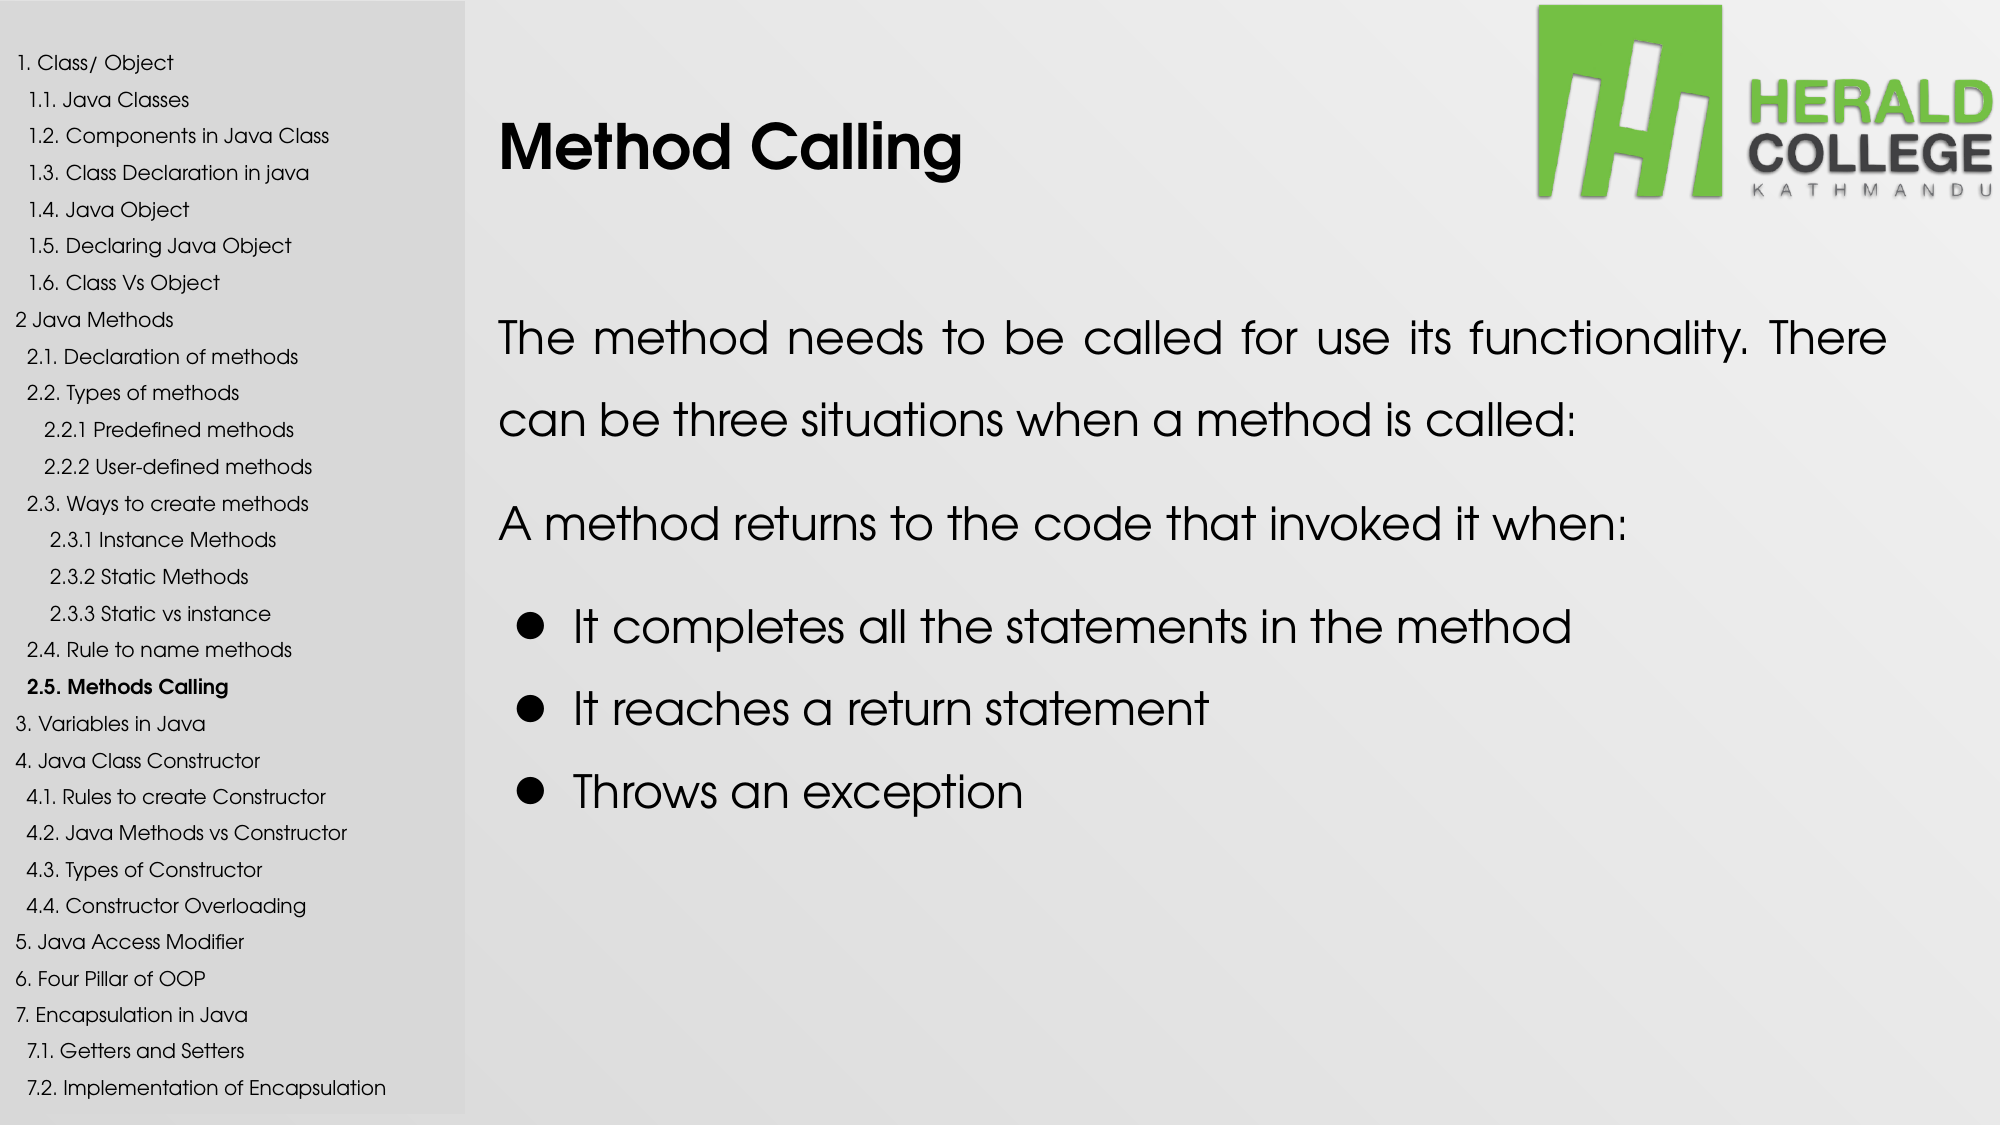

1. Class/ Object
  1.1. Java Classes
  1.2. Components in Java Class
  1.3. Class Declaration in java
  1.4. Java Object
  1.5. Declaring Java Object
  1.6. Class Vs Object
2 Java Methods
  2.1. Declaration of methods
  2.2. Types of methods
     2.2.1 Predefined methods
     2.2.2 User-defined methods
  2.3. Ways to create methods
      2.3.1 Instance Methods
      2.3.2 Static Methods
      2.3.3 Static vs instance
  2.4. Rule to name methods
  2.5. Methods Calling
3. Variables in Java
4. Java Class Constructor
  4.1. Rules to create Constructor
  4.2. Java Methods vs Constructor
  4.3. Types of Constructor
  4.4. Constructor Overloading
5. Java Access Modifier
6. Four Pillar of OOP
7. Encapsulation in Java
  7.1. Getters and Setters
  7.2. Implementation of Encapsulation

Method Calling

The method needs to be called for use its functionality. There can be three situations when a method is called:
A method returns to the code that invoked it when:
It completes all the statements in the method
It reaches a return statement
Throws an exception